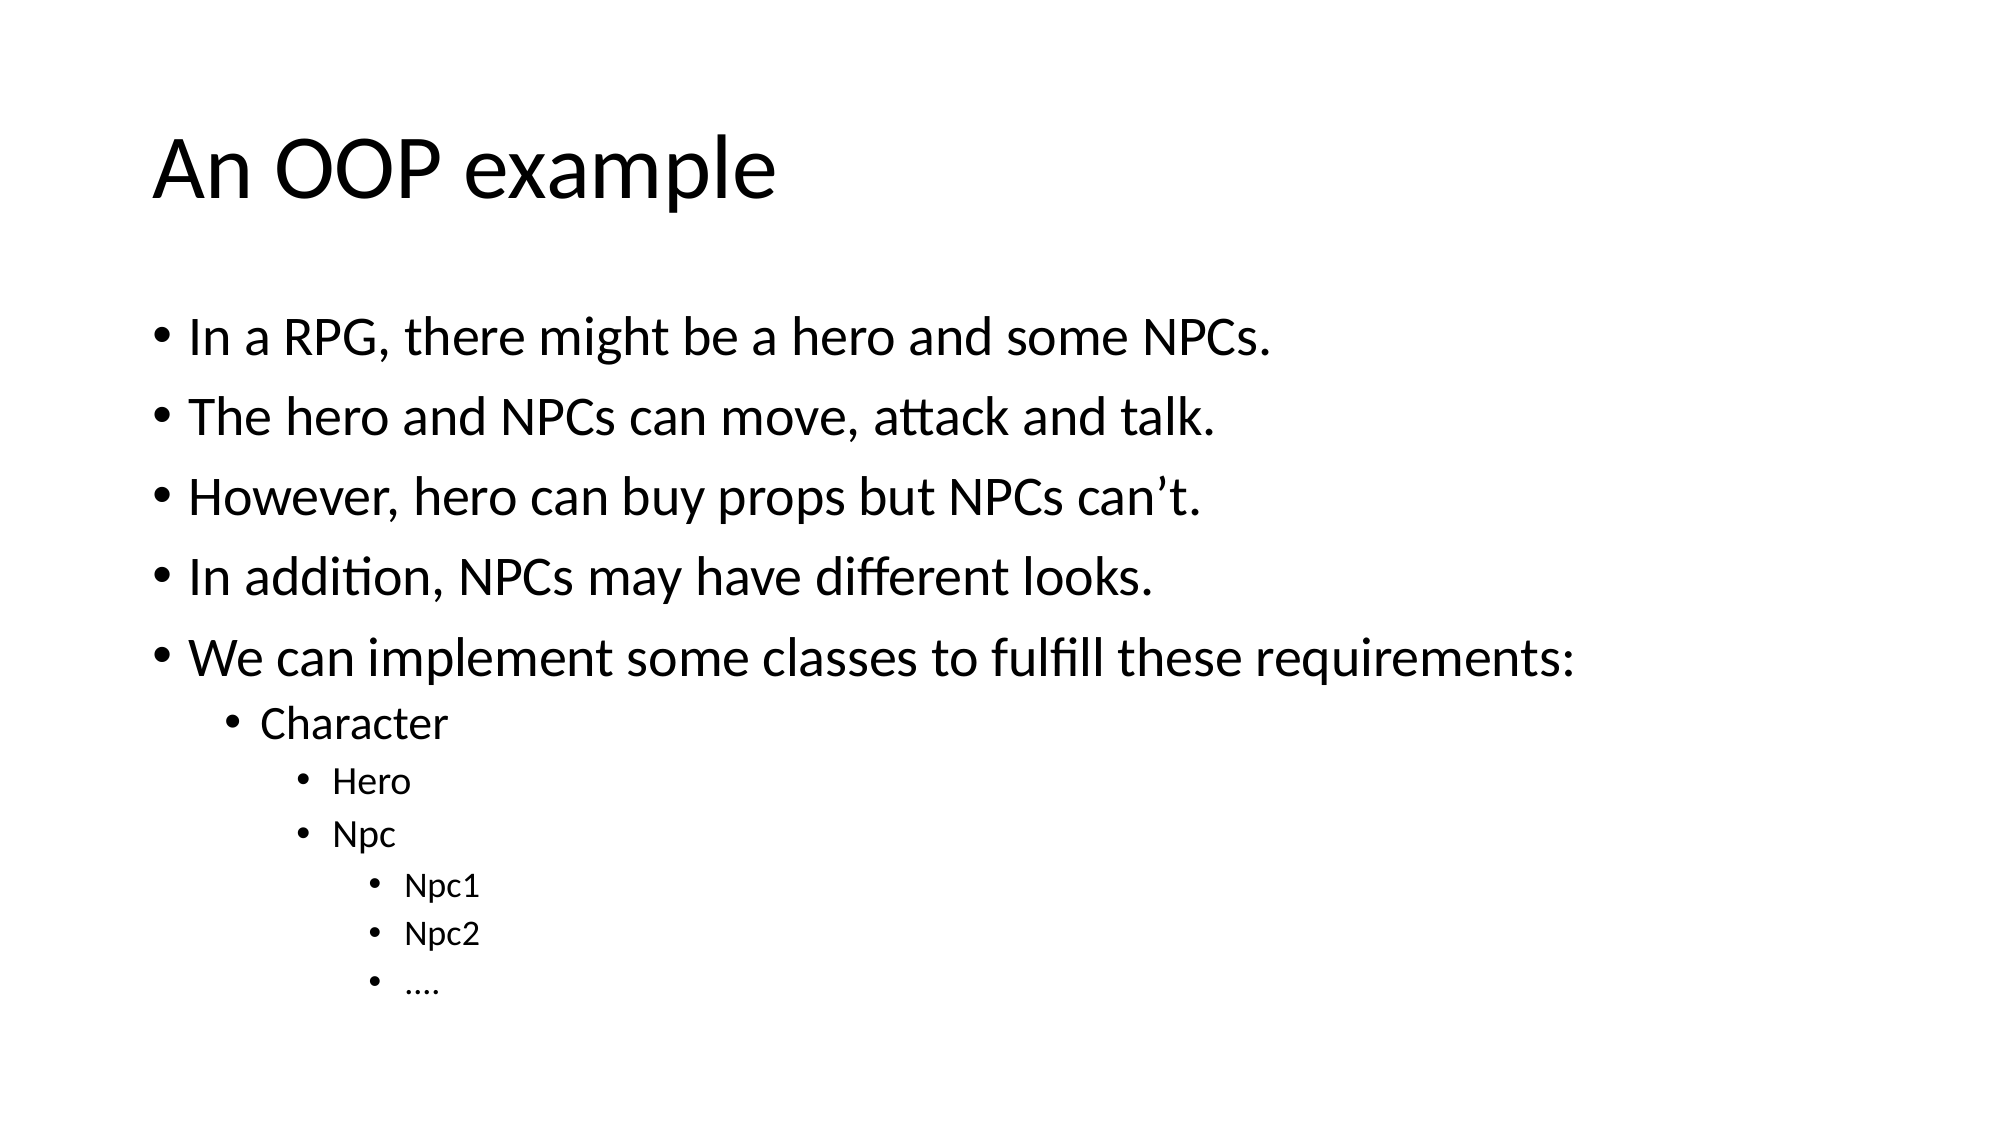

# An OOP example
In a RPG, there might be a hero and some NPCs.
The hero and NPCs can move, attack and talk.
However, hero can buy props but NPCs can’t.
In addition, NPCs may have different looks.
We can implement some classes to fulfill these requirements:
Character
Hero
Npc
Npc1
Npc2
....